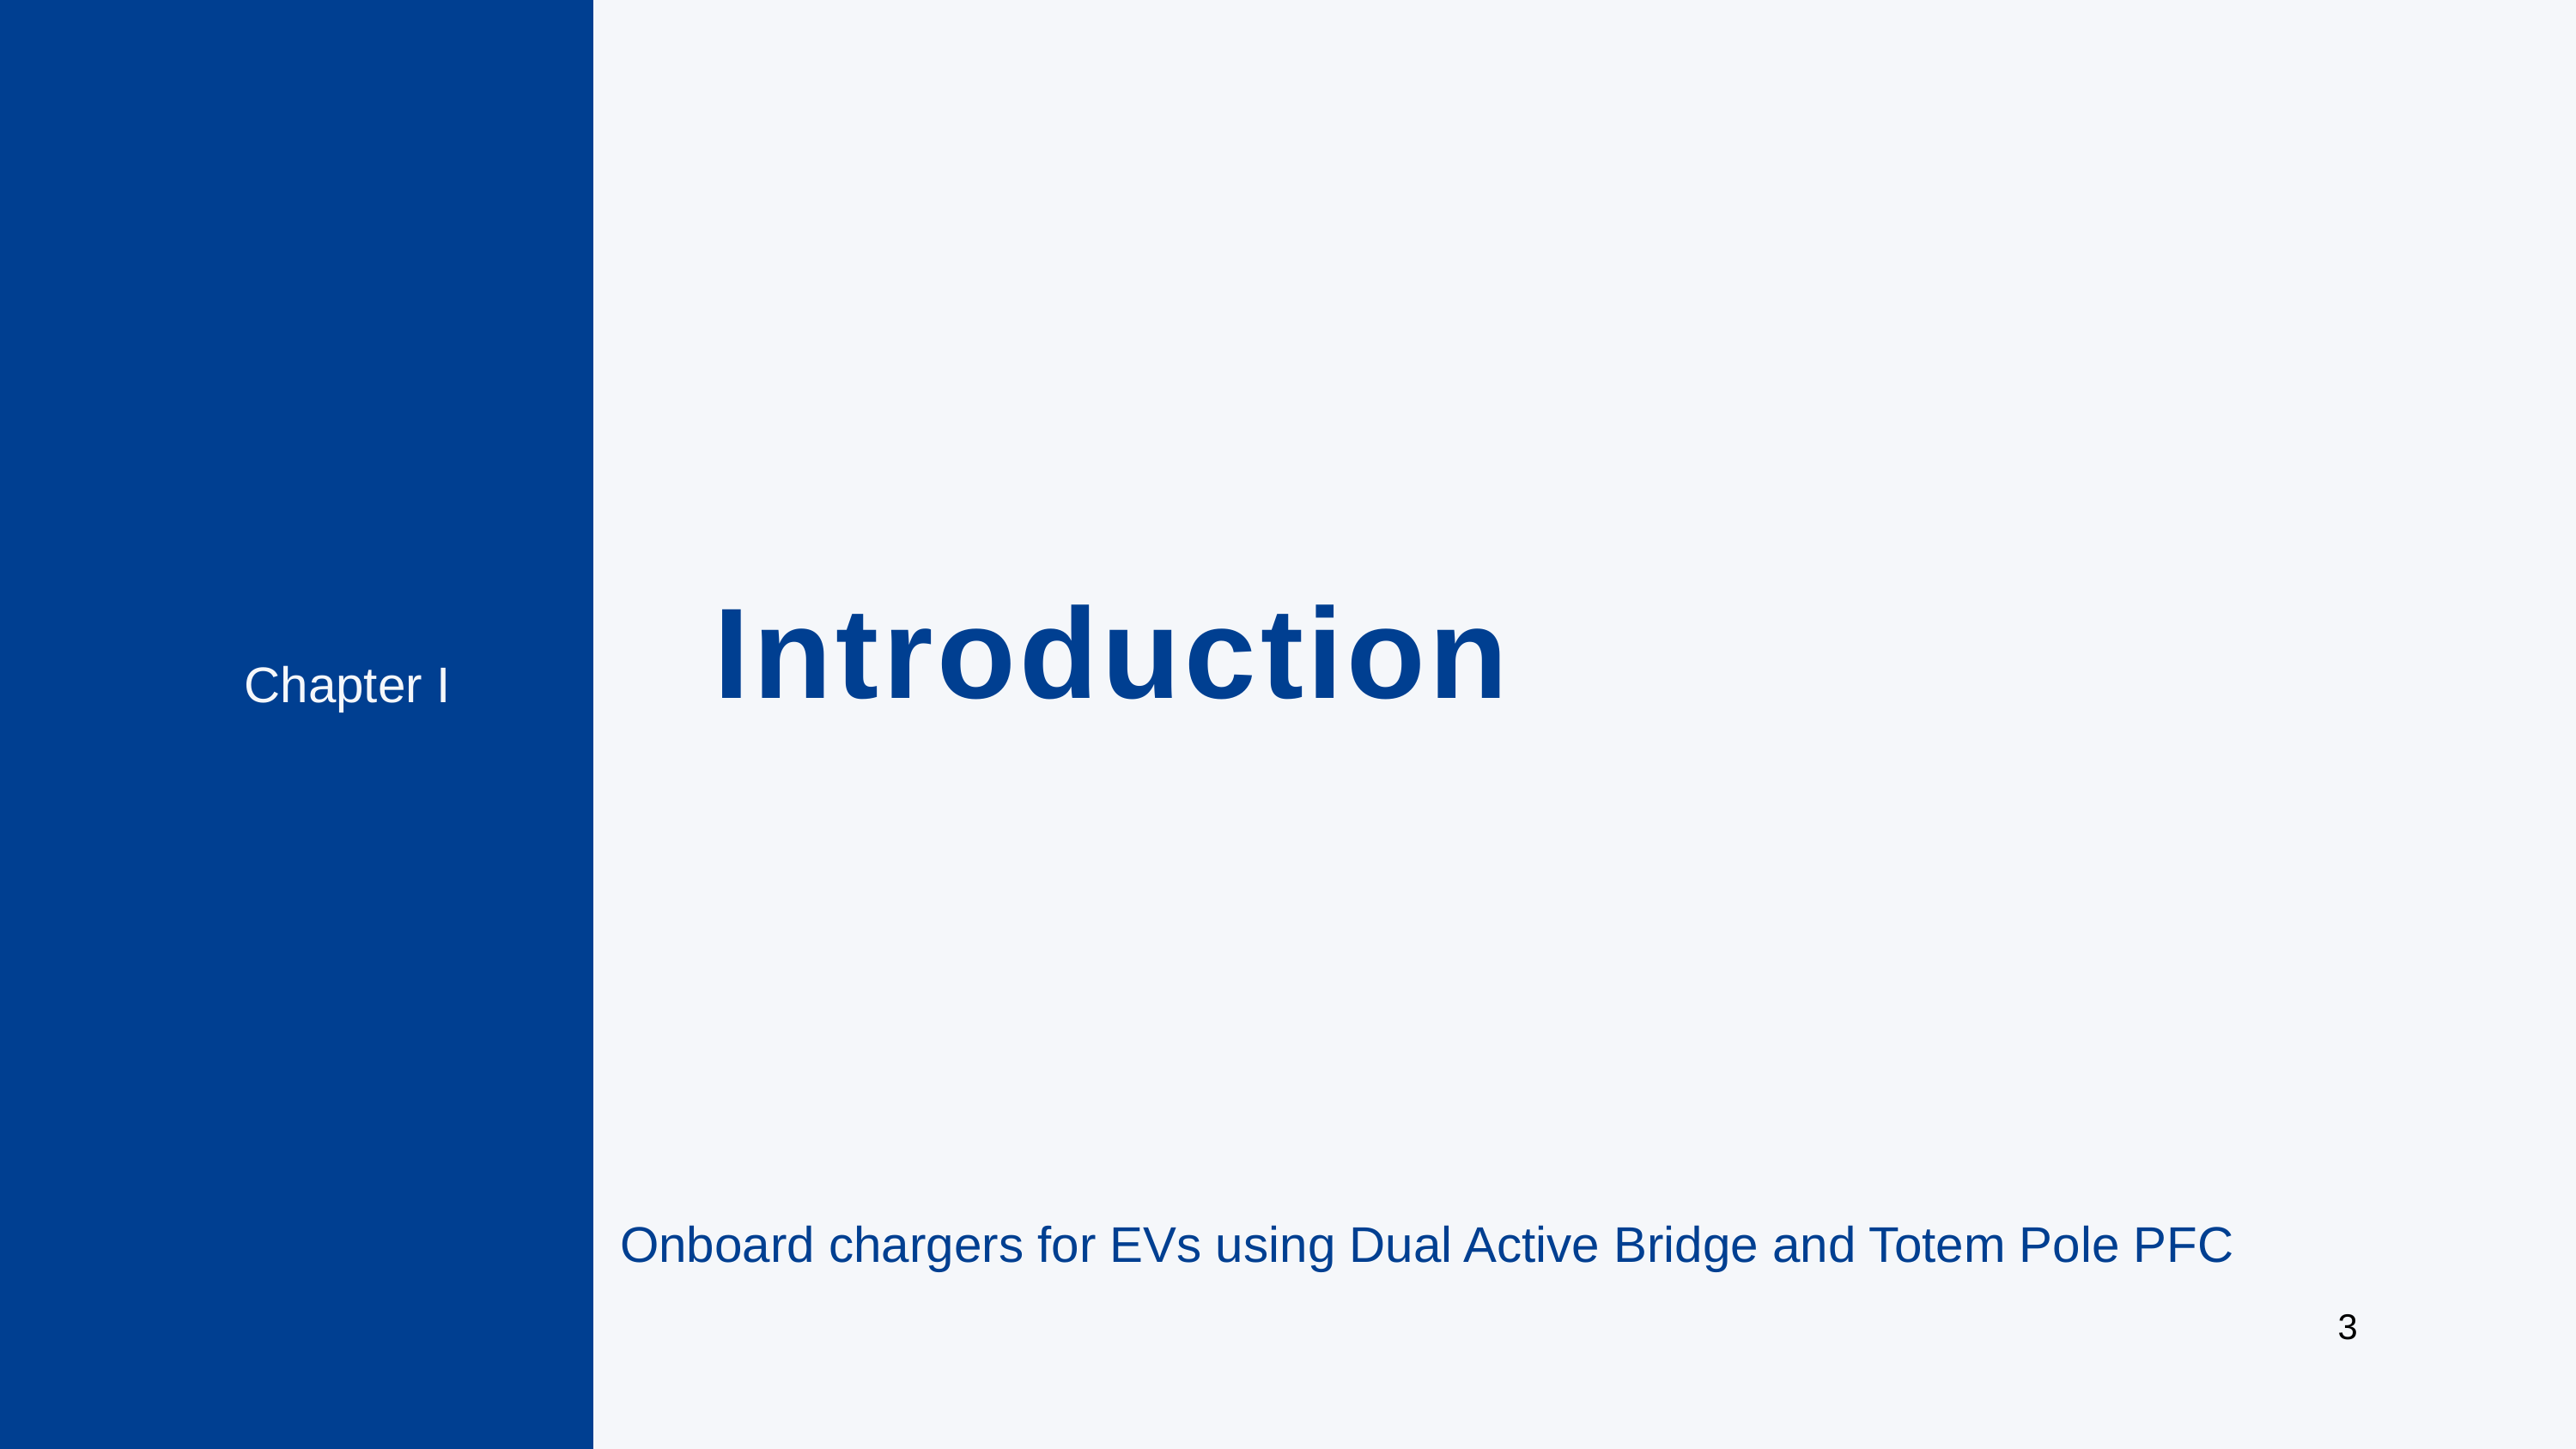

Introduction
Chapter I
Onboard chargers for EVs using Dual Active Bridge and Totem Pole PFC

3